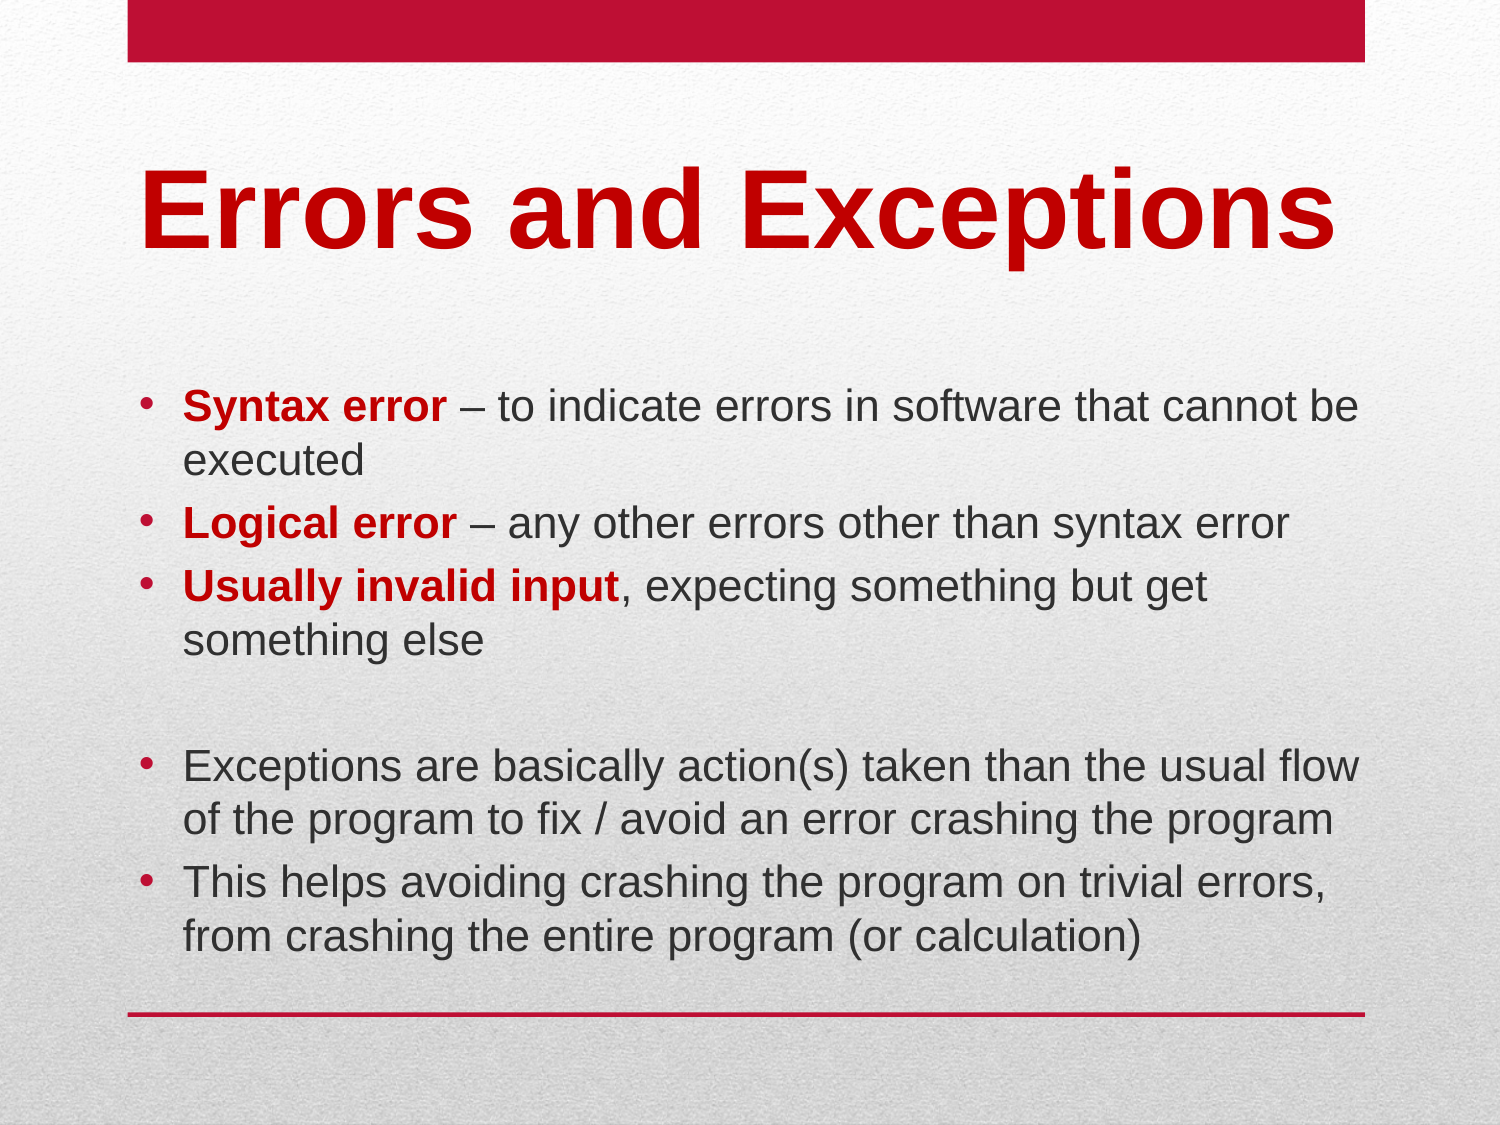

# Errors and Exceptions
Syntax error – to indicate errors in software that cannot be executed
Logical error – any other errors other than syntax error
Usually invalid input, expecting something but get something else

Exceptions are basically action(s) taken than the usual flow of the program to fix / avoid an error crashing the program
This helps avoiding crashing the program on trivial errors, from crashing the entire program (or calculation)